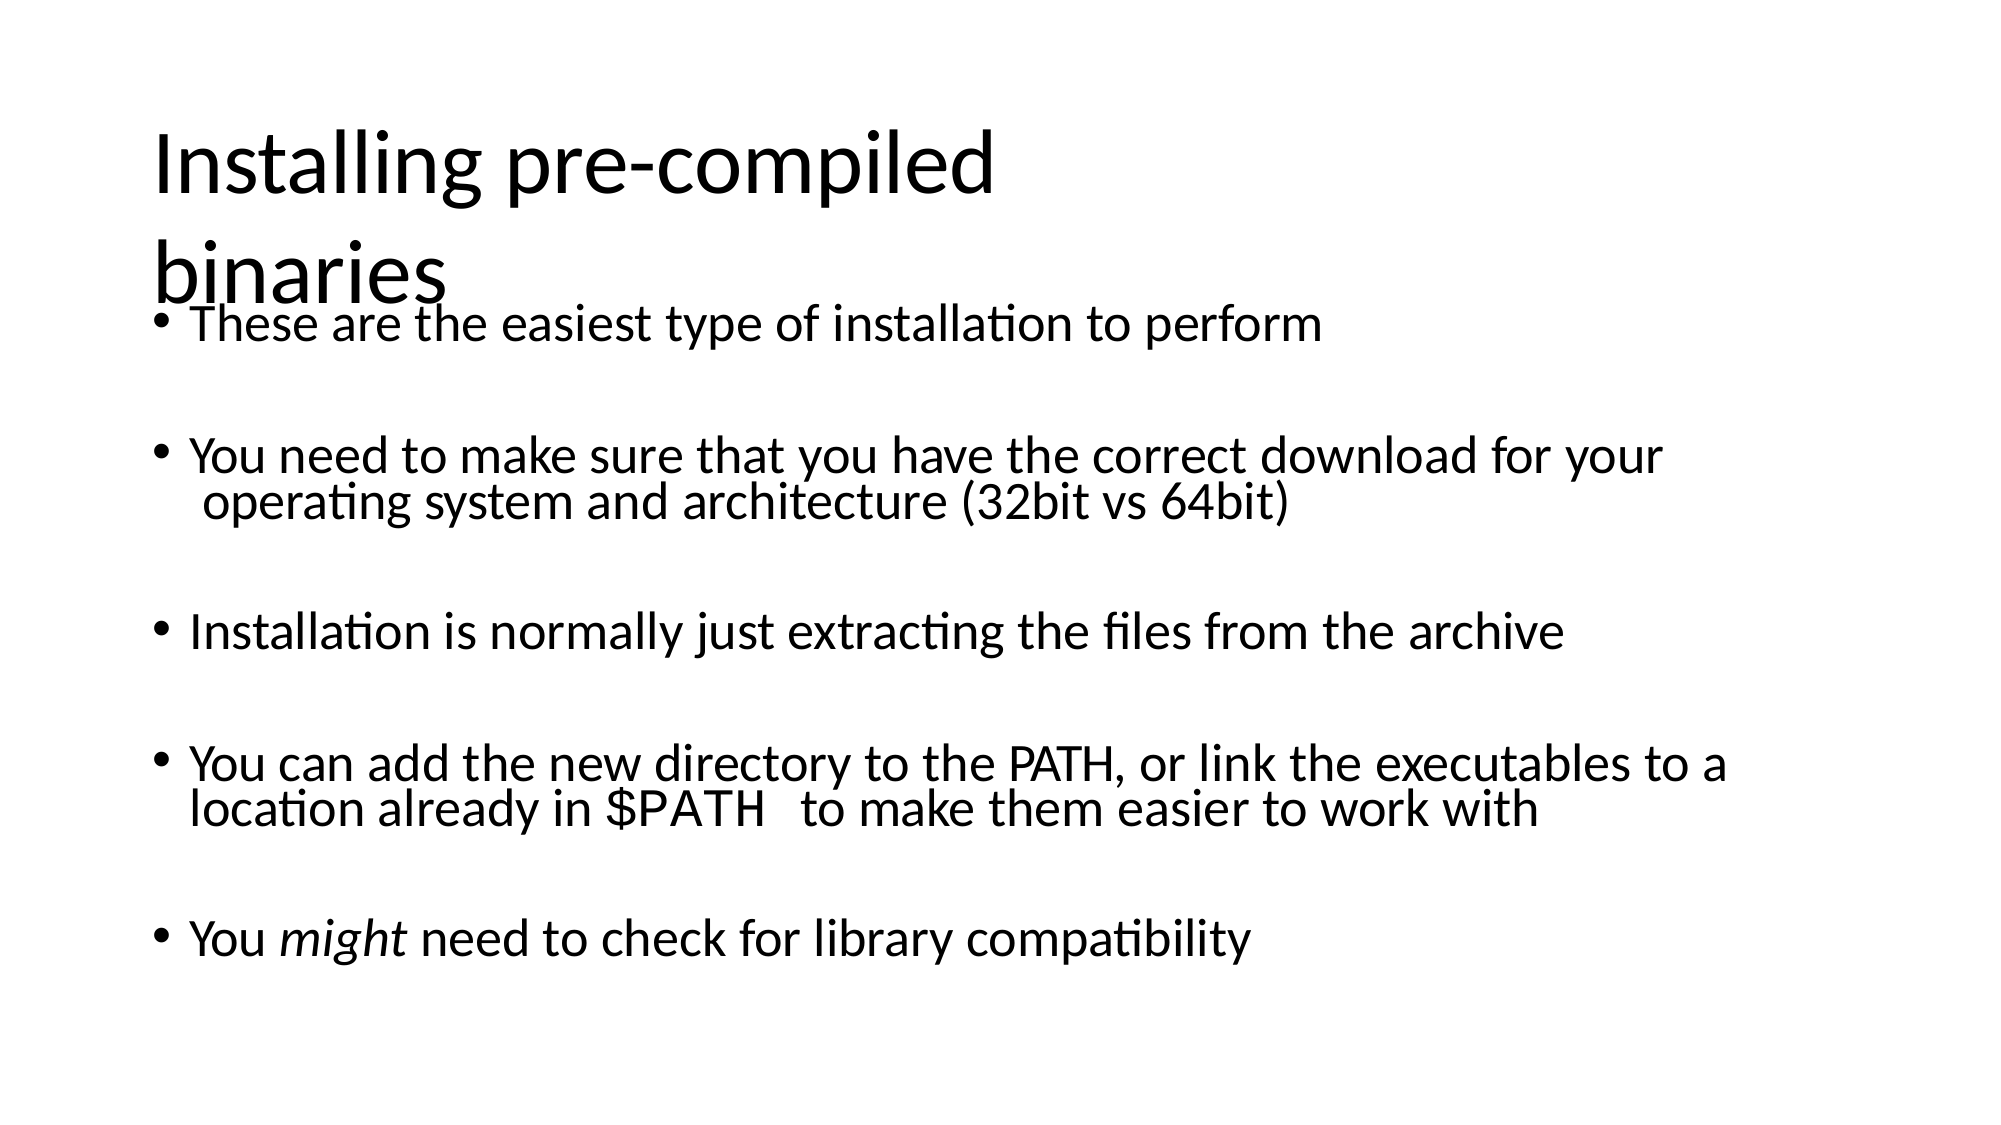

# Installing pre-compiled binaries
These are the easiest type of installation to perform

You need to make sure that you have the correct download for your  operating system and architecture (32bit vs 64bit)

Installation is normally just extracting the files from the archive

You can add the new directory to the PATH, or link the executables to a  location already in $PATH to make them easier to work with

You might need to check for library compatibility